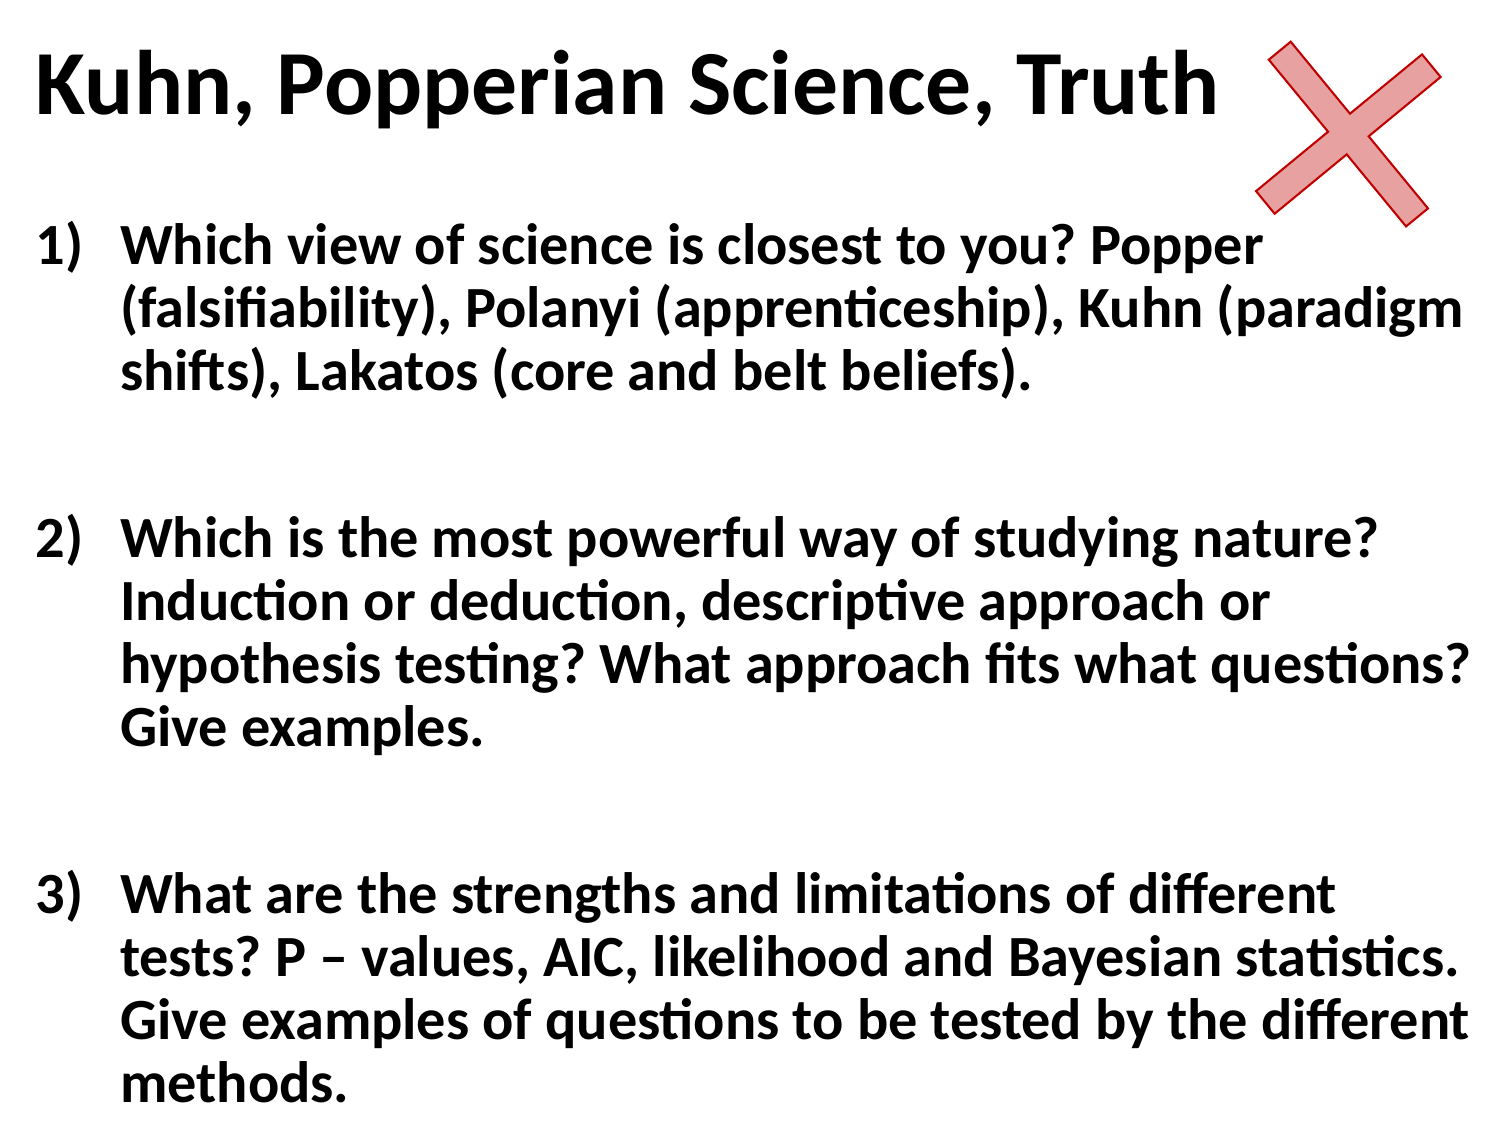

# Kuhn, Popperian Science, Truth

Which view of science is closest to you? Popper (falsifiability), Polanyi (apprenticeship), Kuhn (paradigm shifts), Lakatos (core and belt beliefs).

Which is the most powerful way of studying nature? Induction or deduction, descriptive approach or hypothesis testing? What approach fits what questions? Give examples.

What are the strengths and limitations of different tests? P – values, AIC, likelihood and Bayesian statistics. Give examples of questions to be tested by the different methods.